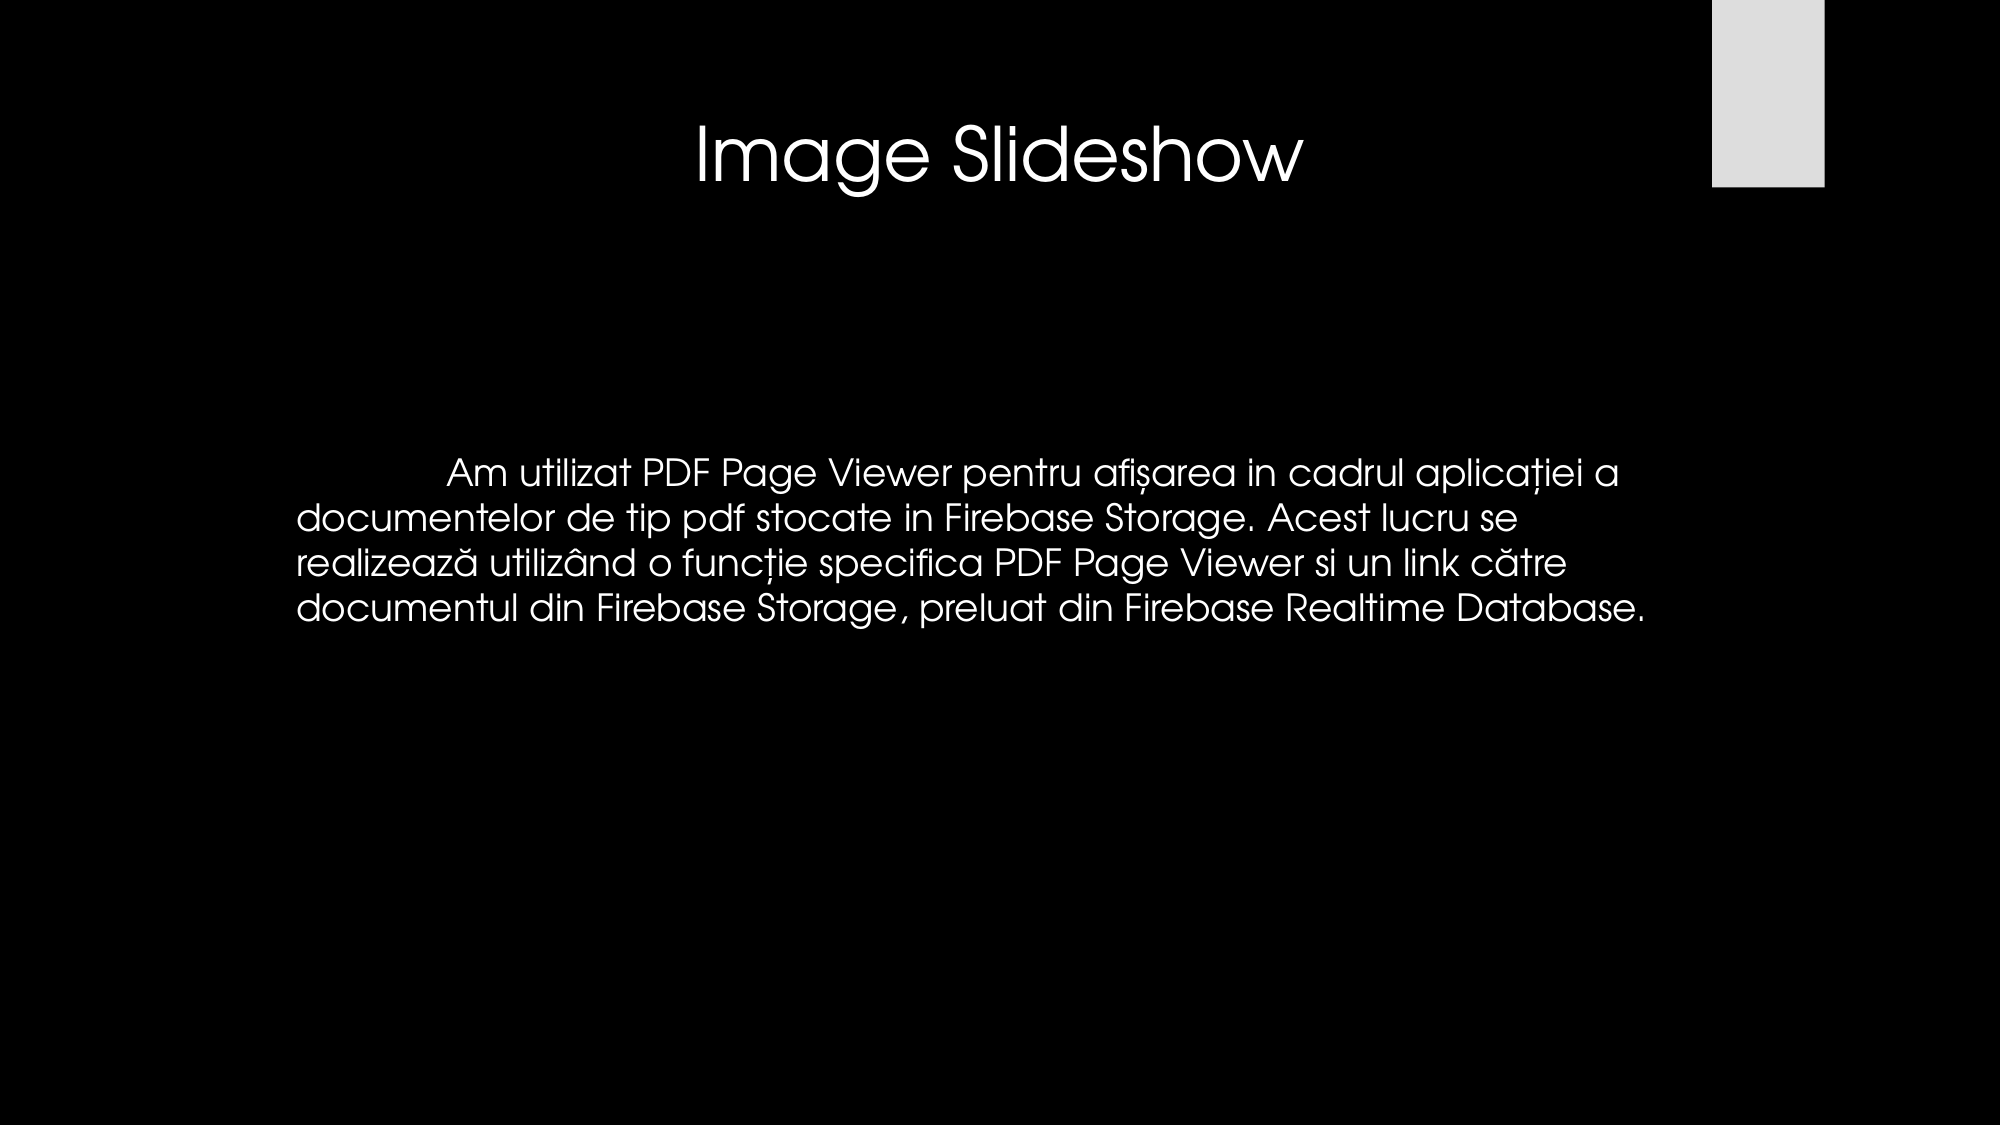

Image Slideshow
	Am utilizat PDF Page Viewer pentru afișarea in cadrul aplicației a documentelor de tip pdf stocate in Firebase Storage. Acest lucru se realizează utilizând o funcție specifica PDF Page Viewer si un link către documentul din Firebase Storage, preluat din Firebase Realtime Database.